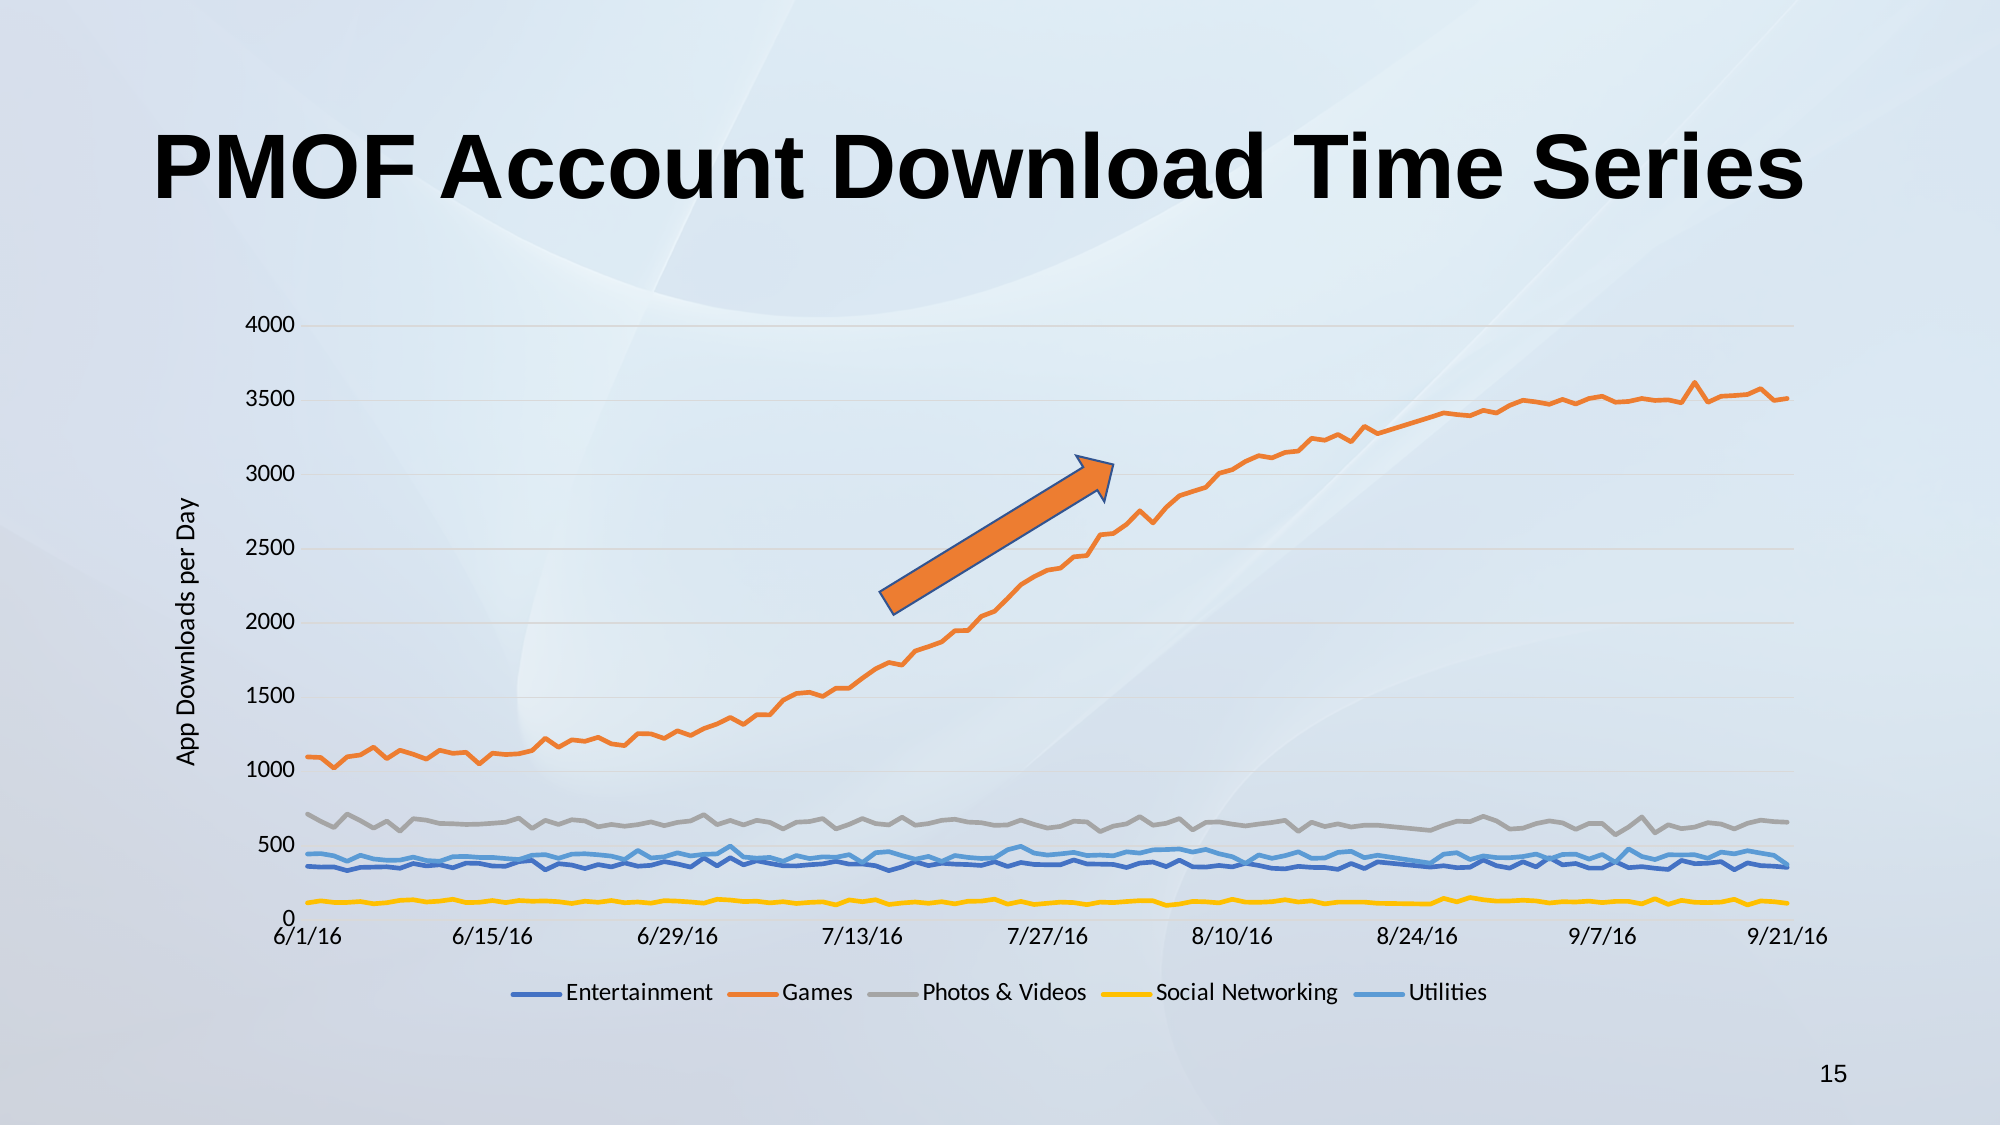

# PMOF Account Download Time Series

### Chart

| Category | Entertainment | Games | Photos & Videos | Social Networking | Utilities |
|---|---|---|---|---|---|
| 42522 | 362.0 | 1099.0 | 714.0 | 116.0 | 445.0 |
| 42523 | 357.0 | 1095.0 | 665.0 | 130.0 | 448.0 |
| 42524 | 358.0 | 1023.0 | 623.0 | 119.0 | 433.0 |
| 42525 | 333.0 | 1100.0 | 715.0 | 119.0 | 396.0 |
| 42526 | 355.0 | 1112.0 | 670.0 | 125.0 | 437.0 |
| 42527 | 357.0 | 1165.0 | 619.0 | 110.0 | 412.0 |
| 42528 | 359.0 | 1087.0 | 667.0 | 117.0 | 403.0 |
| 42529 | 349.0 | 1144.0 | 598.0 | 133.0 | 404.0 |
| 42530 | 381.0 | 1117.0 | 683.0 | 137.0 | 424.0 |
| 42531 | 365.0 | 1084.0 | 673.0 | 122.0 | 401.0 |
| 42532 | 373.0 | 1144.0 | 651.0 | 128.0 | 396.0 |
| 42533 | 352.0 | 1123.0 | 649.0 | 140.0 | 427.0 |
| 42534 | 384.0 | 1130.0 | 644.0 | 118.0 | 429.0 |
| 42535 | 382.0 | 1051.0 | 646.0 | 120.0 | 422.0 |
| 42536 | 364.0 | 1124.0 | 652.0 | 132.0 | 422.0 |
| 42537 | 363.0 | 1115.0 | 659.0 | 118.0 | 414.0 |
| 42538 | 394.0 | 1120.0 | 687.0 | 132.0 | 408.0 |
| 42539 | 402.0 | 1142.0 | 617.0 | 127.0 | 437.0 |
| 42540 | 338.0 | 1225.0 | 672.0 | 129.0 | 441.0 |
| 42541 | 380.0 | 1164.0 | 644.0 | 124.0 | 416.0 |
| 42542 | 371.0 | 1214.0 | 676.0 | 112.0 | 444.0 |
| 42543 | 347.0 | 1204.0 | 668.0 | 127.0 | 447.0 |
| 42544 | 374.0 | 1231.0 | 628.0 | 120.0 | 440.0 |
| 42545 | 358.0 | 1187.0 | 644.0 | 132.0 | 431.0 |
| 42546 | 385.0 | 1175.0 | 632.0 | 117.0 | 408.0 |
| 42547 | 363.0 | 1256.0 | 643.0 | 122.0 | 469.0 |
| 42548 | 369.0 | 1254.0 | 661.0 | 114.0 | 418.0 |
| 42549 | 394.0 | 1223.0 | 636.0 | 131.0 | 426.0 |
| 42550 | 378.0 | 1275.0 | 658.0 | 128.0 | 453.0 |
| 42551 | 357.0 | 1243.0 | 668.0 | 122.0 | 432.0 |
| 42552 | 419.0 | 1290.0 | 710.0 | 114.0 | 443.0 |
| 42553 | 365.0 | 1321.0 | 643.0 | 140.0 | 446.0 |
| 42554 | 420.0 | 1365.0 | 671.0 | 135.0 | 499.0 |
| 42555 | 372.0 | 1317.0 | 641.0 | 125.0 | 425.0 |
| 42556 | 400.0 | 1383.0 | 672.0 | 127.0 | 417.0 |
| 42557 | 382.0 | 1382.0 | 658.0 | 116.0 | 422.0 |
| 42558 | 366.0 | 1481.0 | 614.0 | 124.0 | 396.0 |
| 42559 | 365.0 | 1526.0 | 659.0 | 112.0 | 435.0 |
| 42560 | 373.0 | 1534.0 | 664.0 | 119.0 | 414.0 |
| 42561 | 379.0 | 1506.0 | 684.0 | 123.0 | 426.0 |
| 42562 | 396.0 | 1562.0 | 614.0 | 102.0 | 423.0 |
| 42563 | 377.0 | 1562.0 | 645.0 | 136.0 | 441.0 |
| 42564 | 378.0 | 1629.0 | 684.0 | 124.0 | 387.0 |
| 42565 | 366.0 | 1692.0 | 650.0 | 137.0 | 454.0 |
| 42566 | 333.0 | 1735.0 | 641.0 | 105.0 | 461.0 |
| 42567 | 358.0 | 1717.0 | 693.0 | 115.0 | 434.0 |
| 42568 | 393.0 | 1813.0 | 639.0 | 122.0 | 410.0 |
| 42569 | 367.0 | 1842.0 | 650.0 | 113.0 | 429.0 |
| 42570 | 383.0 | 1874.0 | 672.0 | 124.0 | 395.0 |
| 42571 | 377.0 | 1949.0 | 679.0 | 109.0 | 435.0 |
| 42572 | 374.0 | 1951.0 | 660.0 | 127.0 | 422.0 |
| 42573 | 368.0 | 2046.0 | 656.0 | 128.0 | 415.0 |
| 42574 | 393.0 | 2080.0 | 638.0 | 141.0 | 419.0 |
| 42575 | 361.0 | 2167.0 | 641.0 | 107.0 | 474.0 |
| 42576 | 388.0 | 2259.0 | 674.0 | 126.0 | 497.0 |
| 42577 | 375.0 | 2313.0 | 644.0 | 105.0 | 451.0 |
| 42578 | 373.0 | 2357.0 | 620.0 | 113.0 | 438.0 |
| 42579 | 373.0 | 2371.0 | 631.0 | 121.0 | 446.0 |
| 42580 | 405.0 | 2447.0 | 666.0 | 118.0 | 456.0 |
| 42581 | 378.0 | 2455.0 | 661.0 | 104.0 | 435.0 |
| 42582 | 377.0 | 2595.0 | 596.0 | 121.0 | 438.0 |
| 42583 | 375.0 | 2604.0 | 633.0 | 118.0 | 433.0 |
| 42584 | 354.0 | 2666.0 | 648.0 | 125.0 | 460.0 |
| 42585 | 384.0 | 2757.0 | 697.0 | 131.0 | 451.0 |
| 42586 | 391.0 | 2675.0 | 639.0 | 130.0 | 473.0 |
| 42587 | 360.0 | 2780.0 | 652.0 | 99.0 | 475.0 |
| 42588 | 404.0 | 2858.0 | 684.0 | 108.0 | 479.0 |
| 42589 | 359.0 | 2887.0 | 607.0 | 126.0 | 458.0 |
| 42590 | 357.0 | 2915.0 | 658.0 | 123.0 | 476.0 |
| 42591 | 368.0 | 3009.0 | 661.0 | 116.0 | 447.0 |
| 42592 | 358.0 | 3034.0 | 646.0 | 140.0 | 427.0 |
| 42593 | 383.0 | 3089.0 | 634.0 | 121.0 | 382.0 |
| 42594 | 368.0 | 3128.0 | 647.0 | 120.0 | 439.0 |
| 42595 | 349.0 | 3113.0 | 657.0 | 124.0 | 416.0 |
| 42596 | 345.0 | 3150.0 | 672.0 | 137.0 | 434.0 |
| 42597 | 362.0 | 3159.0 | 597.0 | 122.0 | 460.0 |
| 42598 | 355.0 | 3245.0 | 659.0 | 130.0 | 416.0 |
| 42599 | 354.0 | 3232.0 | 630.0 | 109.0 | 418.0 |
| 42600 | 342.0 | 3271.0 | 648.0 | 121.0 | 456.0 |
| 42601 | 381.0 | 3221.0 | 627.0 | 121.0 | 463.0 |
| 42602 | 347.0 | 3326.0 | 639.0 | 121.0 | 420.0 |
| 42603 | 392.0 | 3276.0 | 639.0 | 113.0 | 437.0 |
| 42607 | 357.0 | 3387.0 | 604.0 | 108.0 | 383.0 |
| 42608 | 366.0 | 3416.0 | 639.0 | 146.0 | 444.0 |
| 42609 | 353.0 | 3405.0 | 666.0 | 123.0 | 454.0 |
| 42610 | 356.0 | 3397.0 | 663.0 | 152.0 | 408.0 |
| 42611 | 405.0 | 3433.0 | 699.0 | 137.0 | 432.0 |
| 42612 | 366.0 | 3415.0 | 668.0 | 128.0 | 421.0 |
| 42613 | 350.0 | 3467.0 | 613.0 | 129.0 | 420.0 |
| 42614 | 393.0 | 3501.0 | 619.0 | 134.0 | 428.0 |
| 42615 | 358.0 | 3490.0 | 650.0 | 129.0 | 445.0 |
| 42616 | 421.0 | 3474.0 | 668.0 | 115.0 | 411.0 |
| 42617 | 372.0 | 3507.0 | 655.0 | 124.0 | 442.0 |
| 42618 | 381.0 | 3476.0 | 611.0 | 122.0 | 444.0 |
| 42619 | 350.0 | 3513.0 | 651.0 | 128.0 | 411.0 |
| 42620 | 350.0 | 3528.0 | 651.0 | 118.0 | 442.0 |
| 42621 | 394.0 | 3488.0 | 574.0 | 126.0 | 389.0 |
| 42622 | 353.0 | 3493.0 | 627.0 | 126.0 | 480.0 |
| 42623 | 360.0 | 3513.0 | 695.0 | 109.0 | 428.0 |
| 42624 | 349.0 | 3500.0 | 587.0 | 144.0 | 408.0 |
| 42625 | 341.0 | 3504.0 | 642.0 | 106.0 | 440.0 |
| 42626 | 402.0 | 3484.0 | 616.0 | 133.0 | 439.0 |
| 42627 | 380.0 | 3622.0 | 626.0 | 120.0 | 440.0 |
| 42628 | 383.0 | 3487.0 | 656.0 | 118.0 | 416.0 |
| 42629 | 394.0 | 3528.0 | 647.0 | 121.0 | 458.0 |
| 42630 | 339.0 | 3533.0 | 614.0 | 140.0 | 446.0 |
| 42631 | 385.0 | 3540.0 | 652.0 | 102.0 | 467.0 |
| 42632 | 367.0 | 3580.0 | 673.0 | 129.0 | 451.0 |
| 42633 | 363.0 | 3500.0 | 663.0 | 124.0 | 436.0 |
| 42634 | 355.0 | 3513.0 | 659.0 | 113.0 | 374.0 |
15